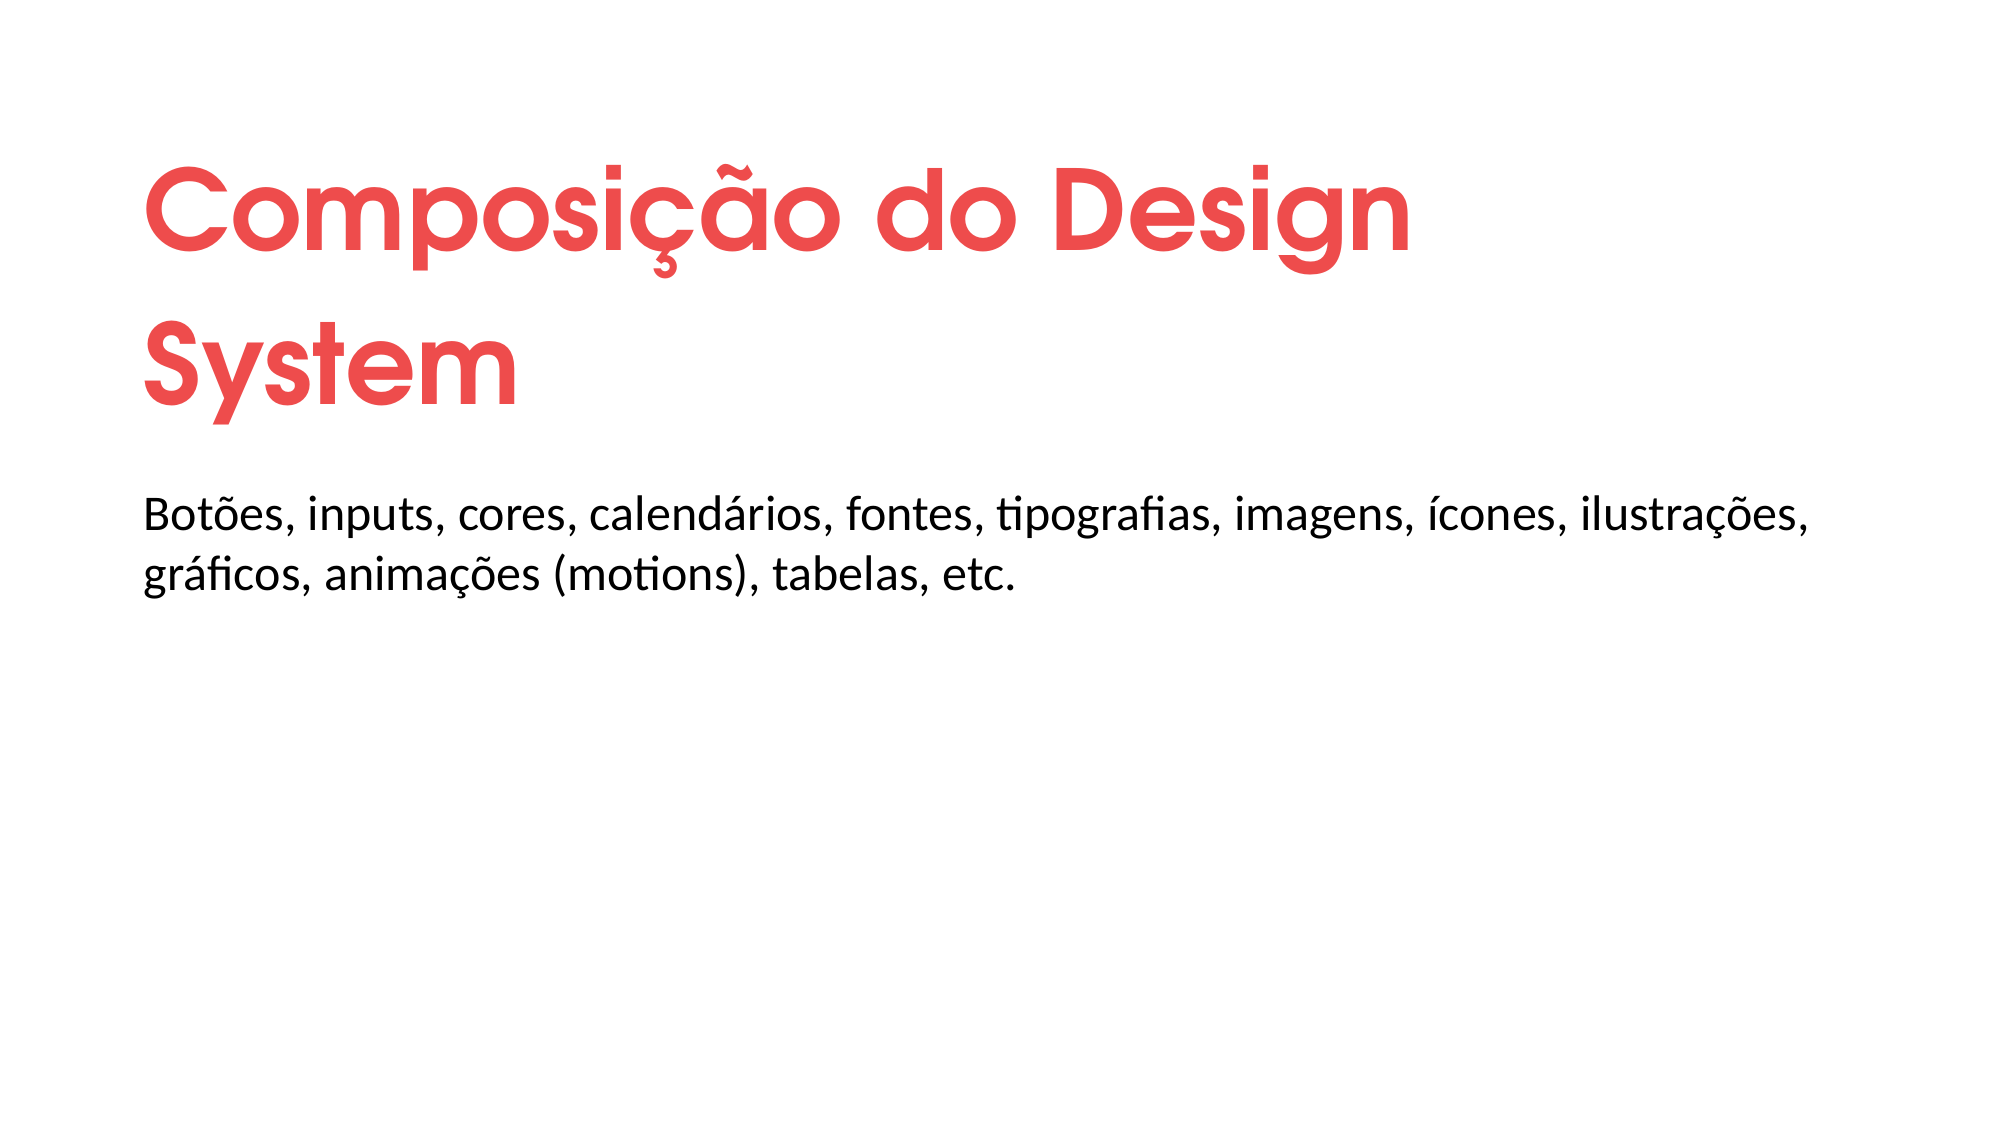

Composição do Design System
Botões, inputs, cores, calendários, fontes, tipografias, imagens, ícones, ilustrações, gráficos, animações (motions), tabelas, etc.